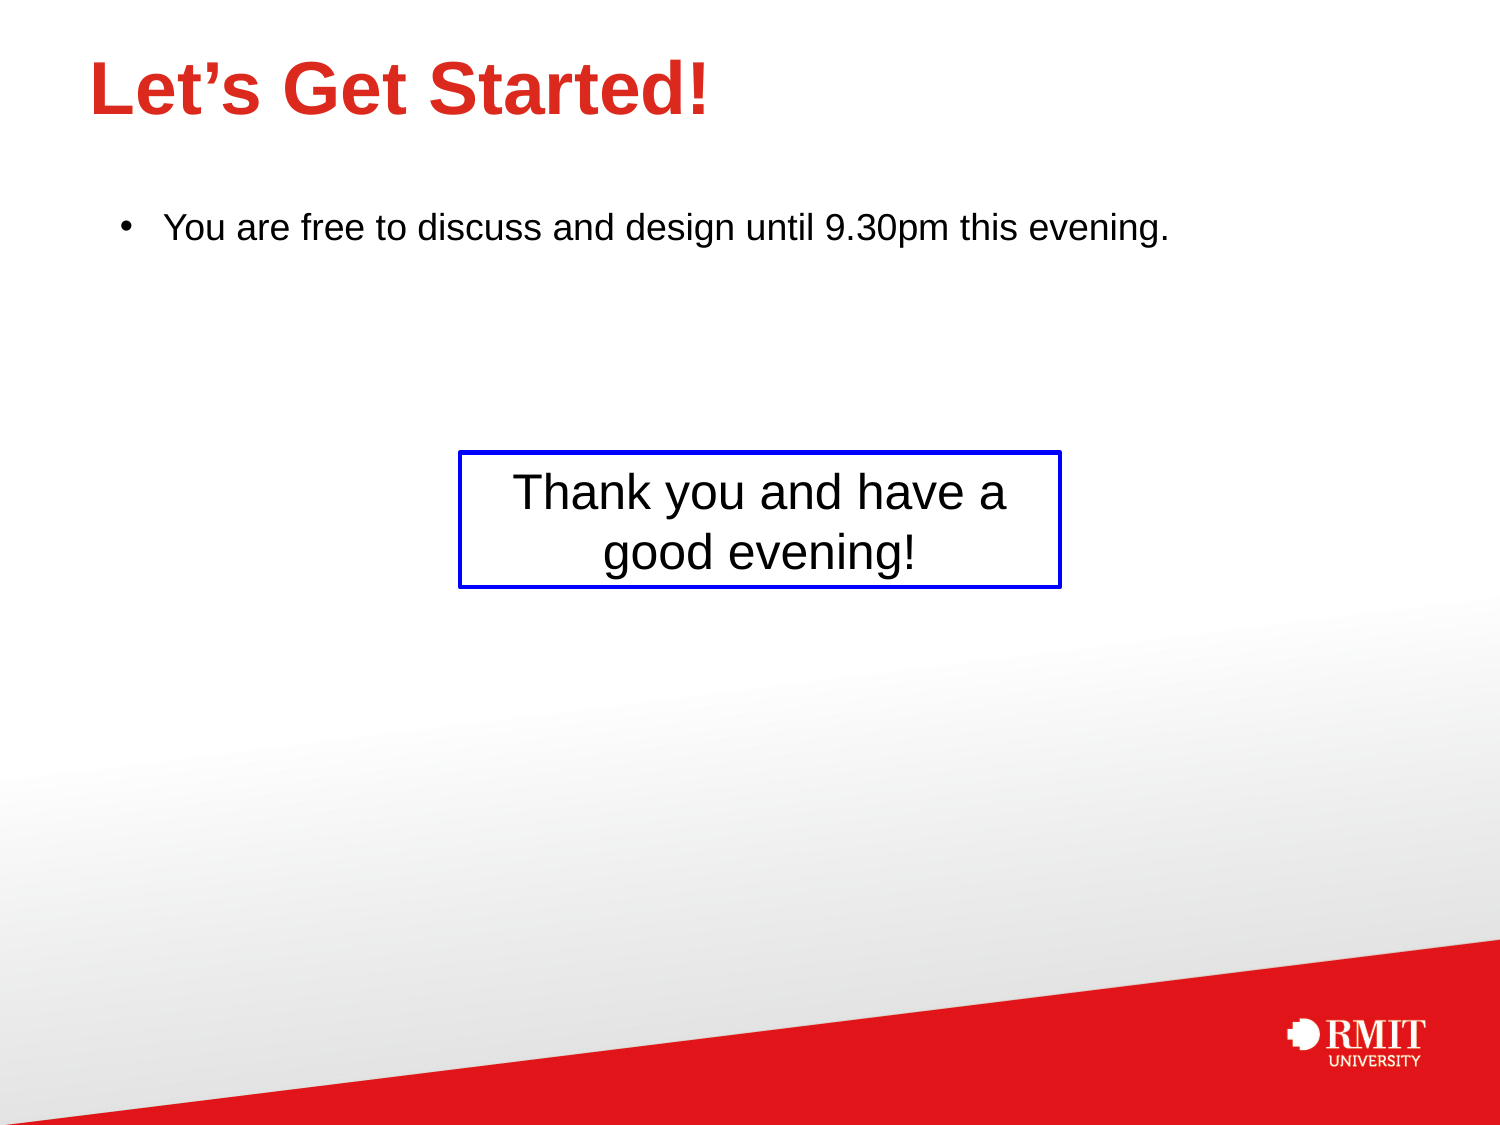

# Let’s Get Started!
You are free to discuss and design until 9.30pm this evening.
Thank you and have a good evening!